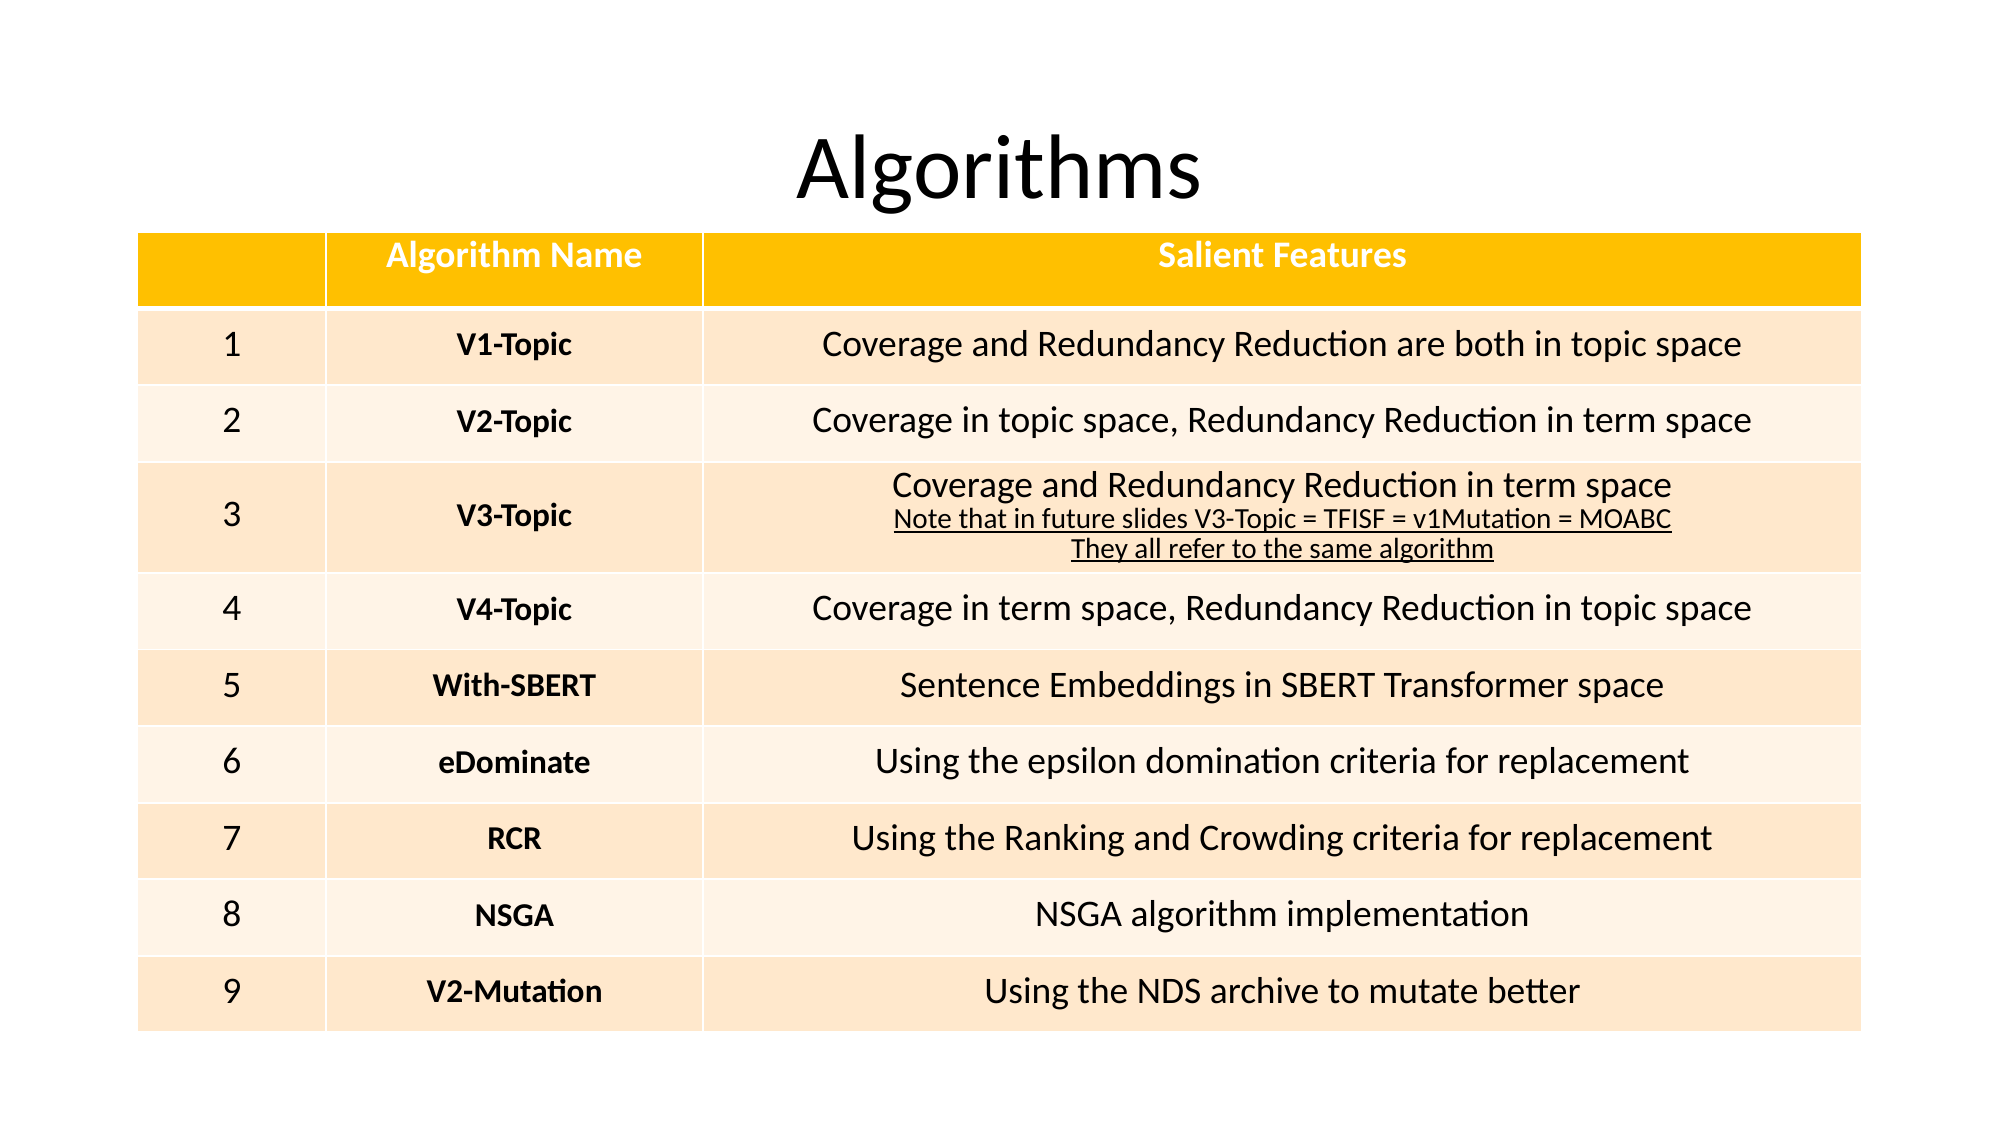

# Algorithms
|  | Algorithm Name | Salient Features |
| --- | --- | --- |
| 1 | V1-Topic | Coverage and Redundancy Reduction are both in topic space |
| 2 | V2-Topic | Coverage in topic space, Redundancy Reduction in term space |
| 3 | V3-Topic | Coverage and Redundancy Reduction in term space Note that in future slides V3-Topic = TFISF = v1Mutation = MOABC They all refer to the same algorithm |
| 4 | V4-Topic | Coverage in term space, Redundancy Reduction in topic space |
| 5 | With-SBERT | Sentence Embeddings in SBERT Transformer space |
| 6 | eDominate | Using the epsilon domination criteria for replacement |
| 7 | RCR | Using the Ranking and Crowding criteria for replacement |
| 8 | NSGA | NSGA algorithm implementation |
| 9 | V2-Mutation | Using the NDS archive to mutate better |